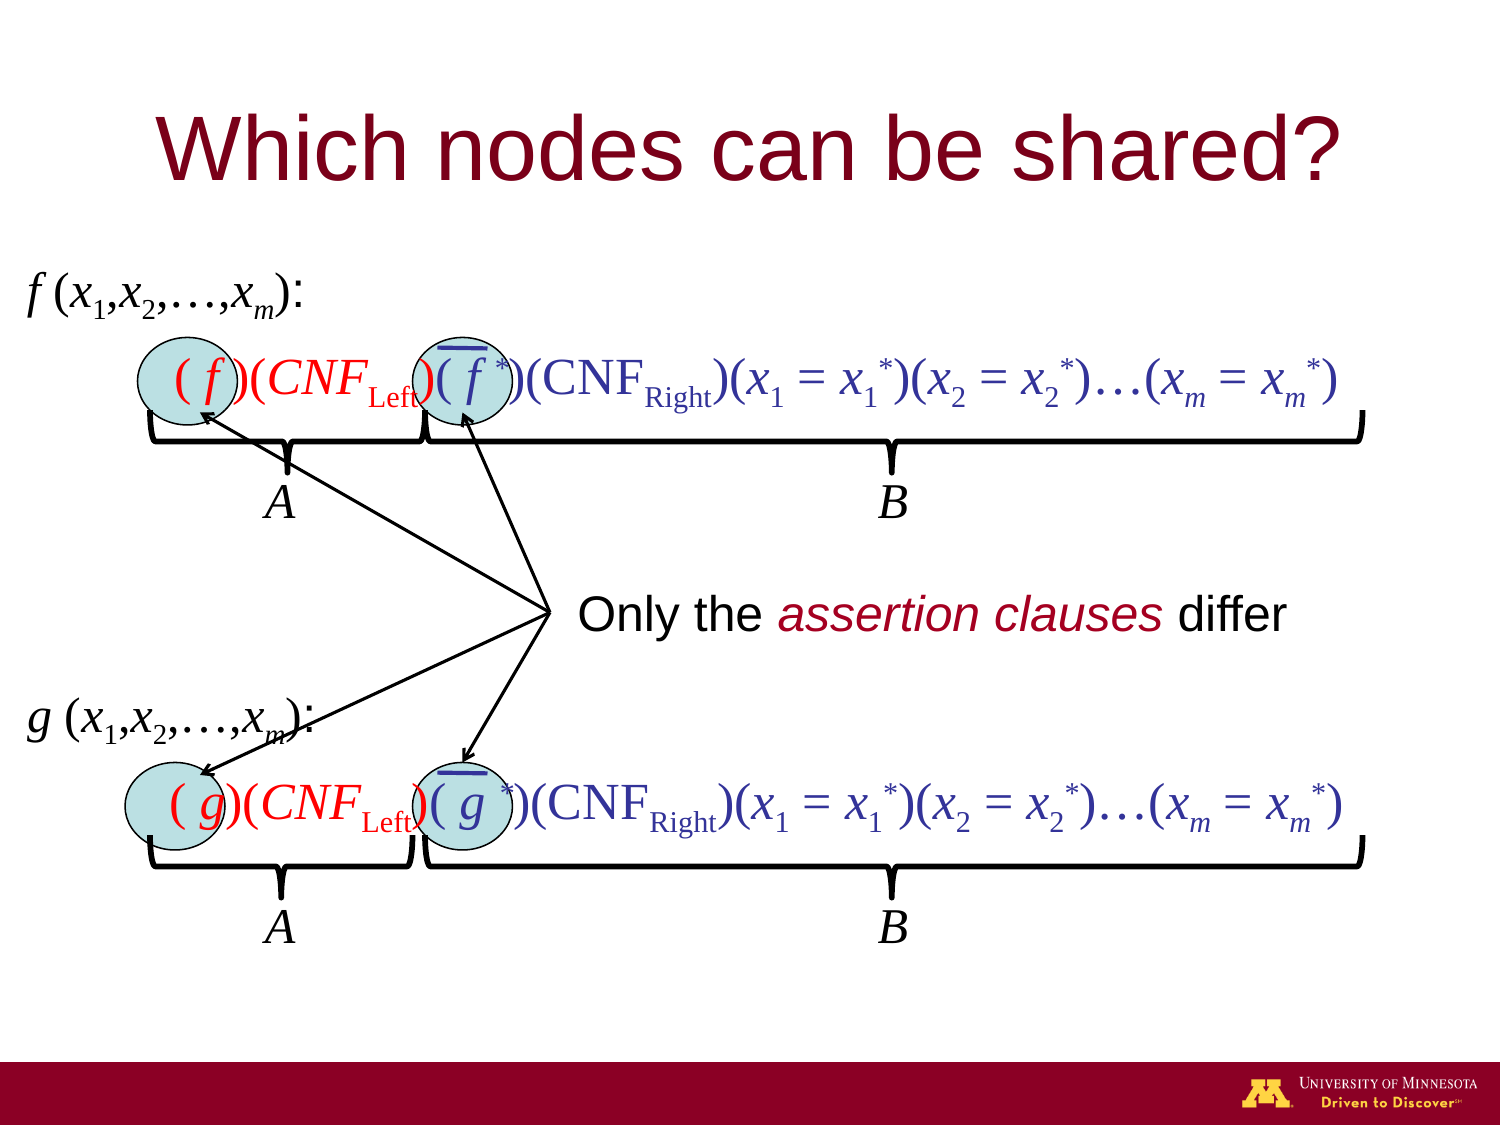

# Which nodes can be shared?
f (x1,x2,…,xm):

 ( f )(CNFLeft)( f *)(CNFRight)(x1 = x1*)(x2 = x2*)…(xm = xm*)

B
A
Only the assertion clauses differ
g (x1,x2,…,xm):

 ( g)(CNFLeft)( g *)(CNFRight)(x1 = x1*)(x2 = x2*)…(xm = xm*)

B
A